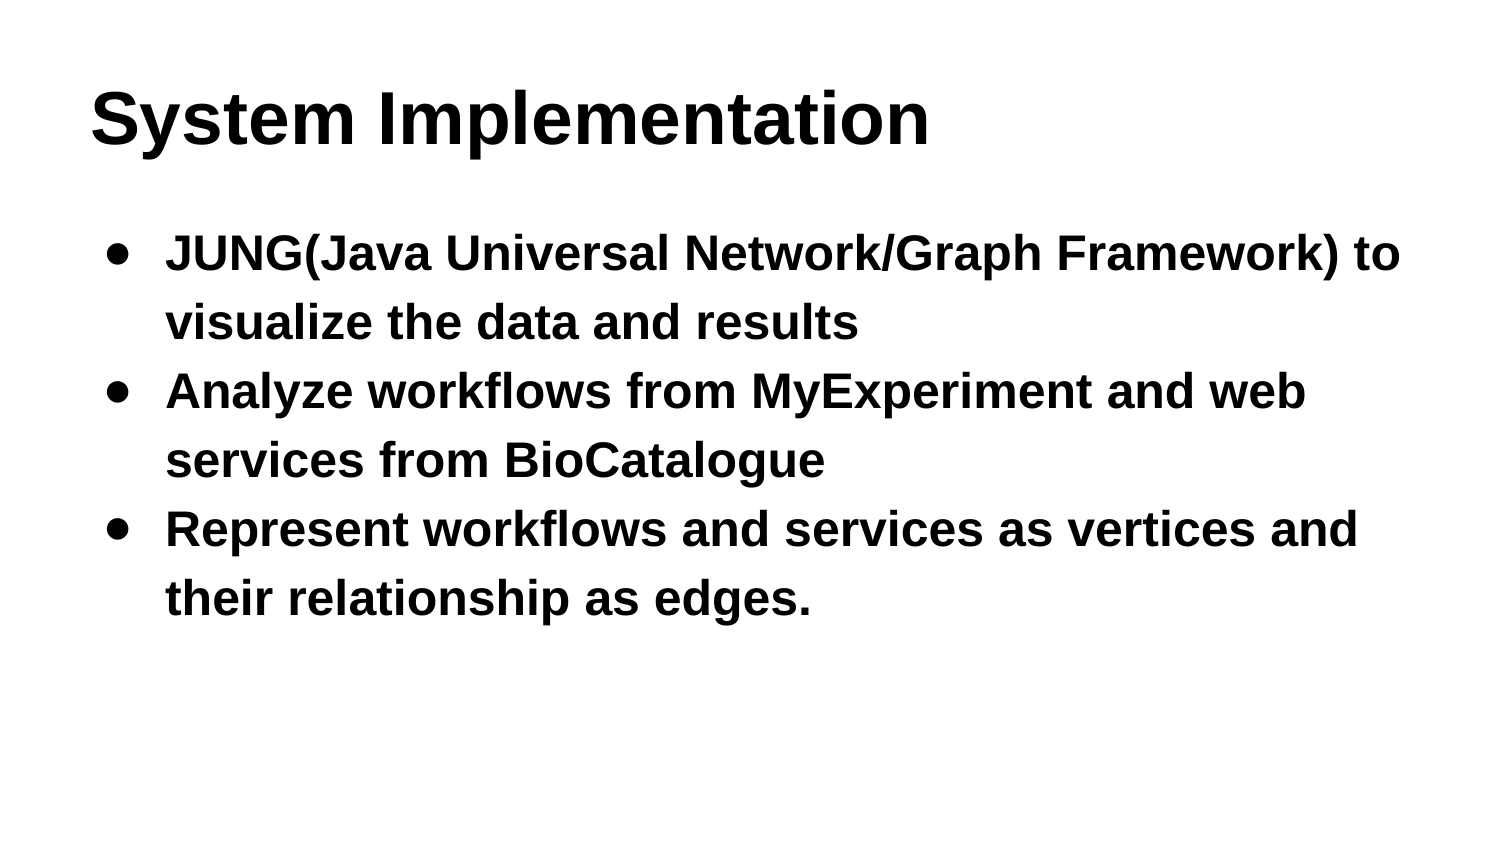

# System Implementation
JUNG(Java Universal Network/Graph Framework) to visualize the data and results
Analyze workflows from MyExperiment and web services from BioCatalogue
Represent workflows and services as vertices and their relationship as edges.